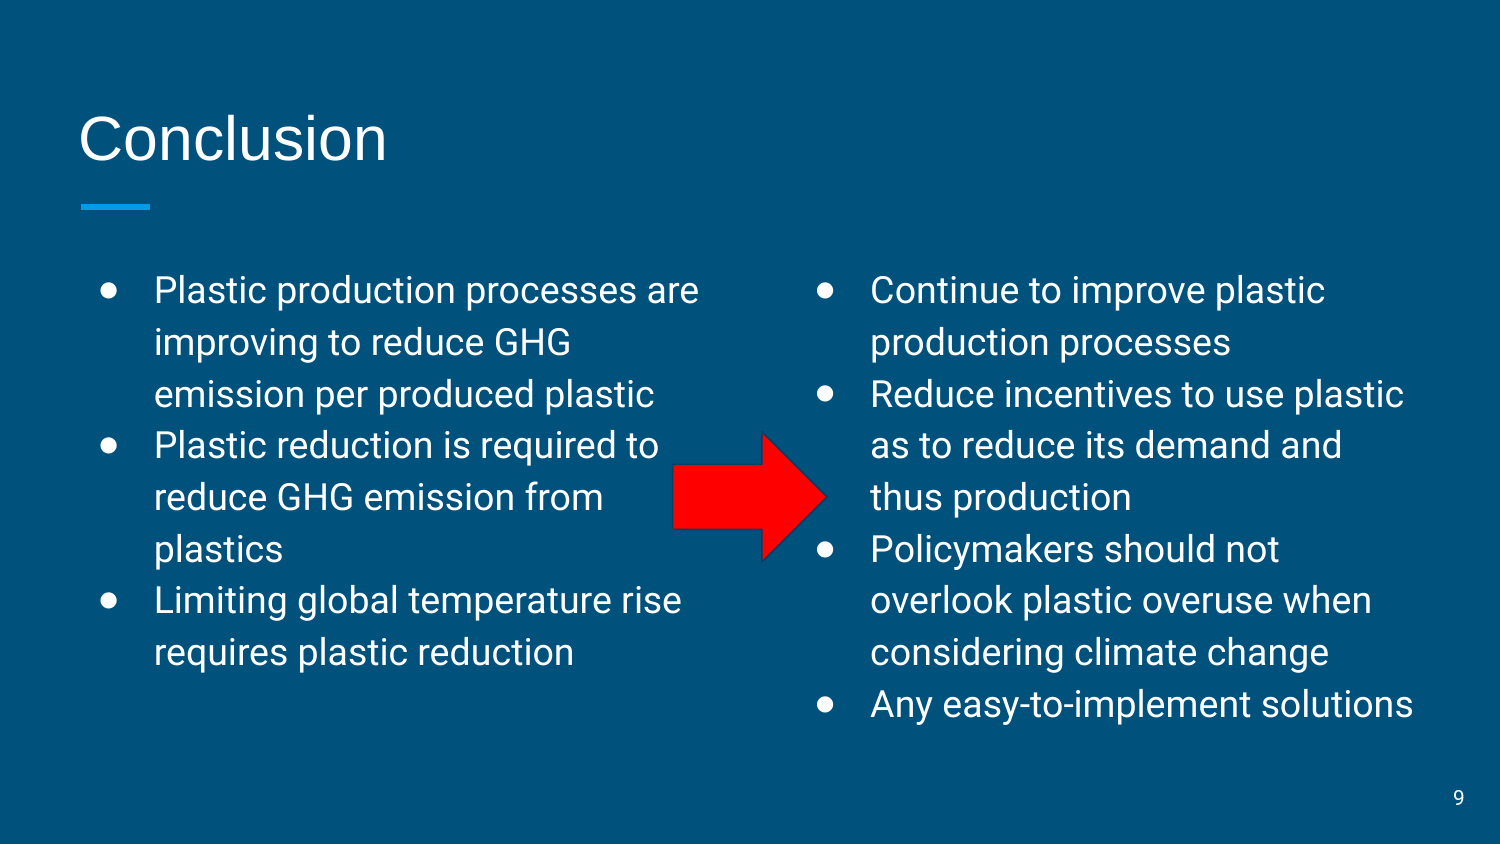

# Conclusion
Plastic production processes are improving to reduce GHG emission per produced plastic
Plastic reduction is required to reduce GHG emission from plastics
Limiting global temperature rise requires plastic reduction
Continue to improve plastic production processes
Reduce incentives to use plastic as to reduce its demand and thus production
Policymakers should not overlook plastic overuse when considering climate change
Any easy-to-implement solutions

9